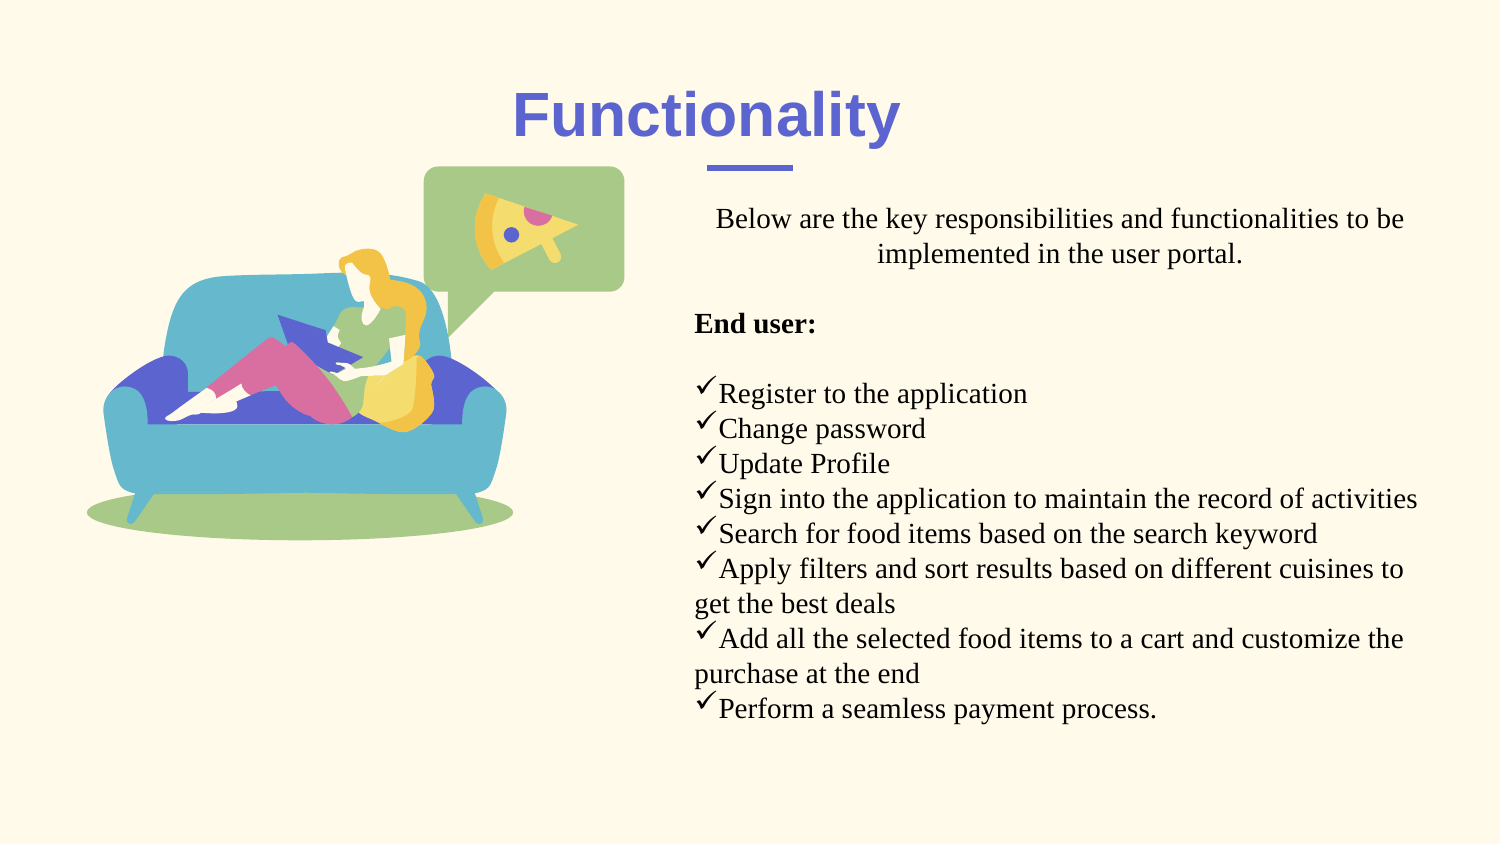

# Functionality

Below are the key responsibilities and functionalities to be implemented in the user portal.
End user:

Register to the application
Change password
Update Profile
Sign into the application to maintain the record of activities
Search for food items based on the search keyword
Apply filters and sort results based on different cuisines to get the best deals
Add all the selected food items to a cart and customize the purchase at the end
Perform a seamless payment process.